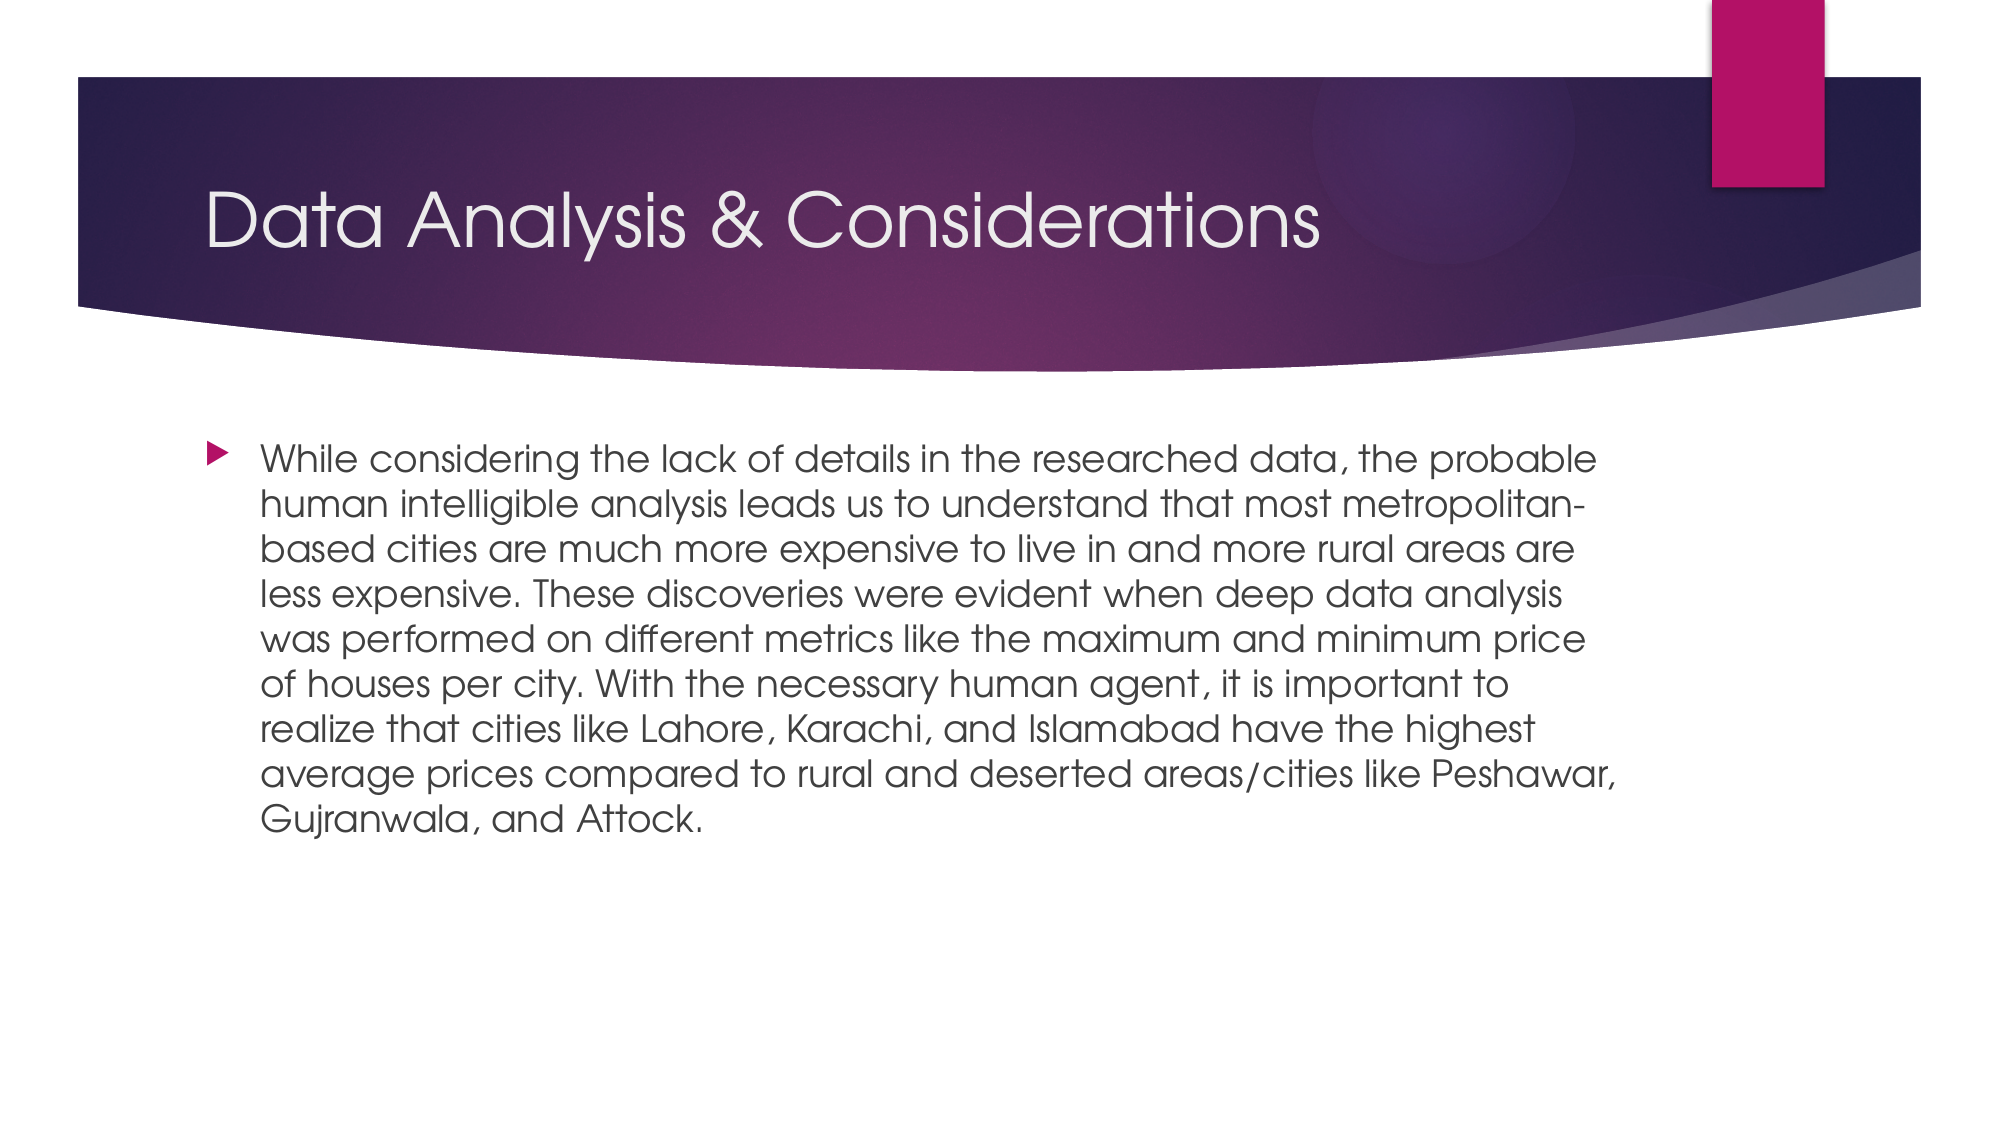

# Data Analysis & Considerations
While considering the lack of details in the researched data, the probable human intelligible analysis leads us to understand that most metropolitan-based cities are much more expensive to live in and more rural areas are less expensive. These discoveries were evident when deep data analysis was performed on different metrics like the maximum and minimum price of houses per city. With the necessary human agent, it is important to realize that cities like Lahore, Karachi, and Islamabad have the highest average prices compared to rural and deserted areas/cities like Peshawar, Gujranwala, and Attock.